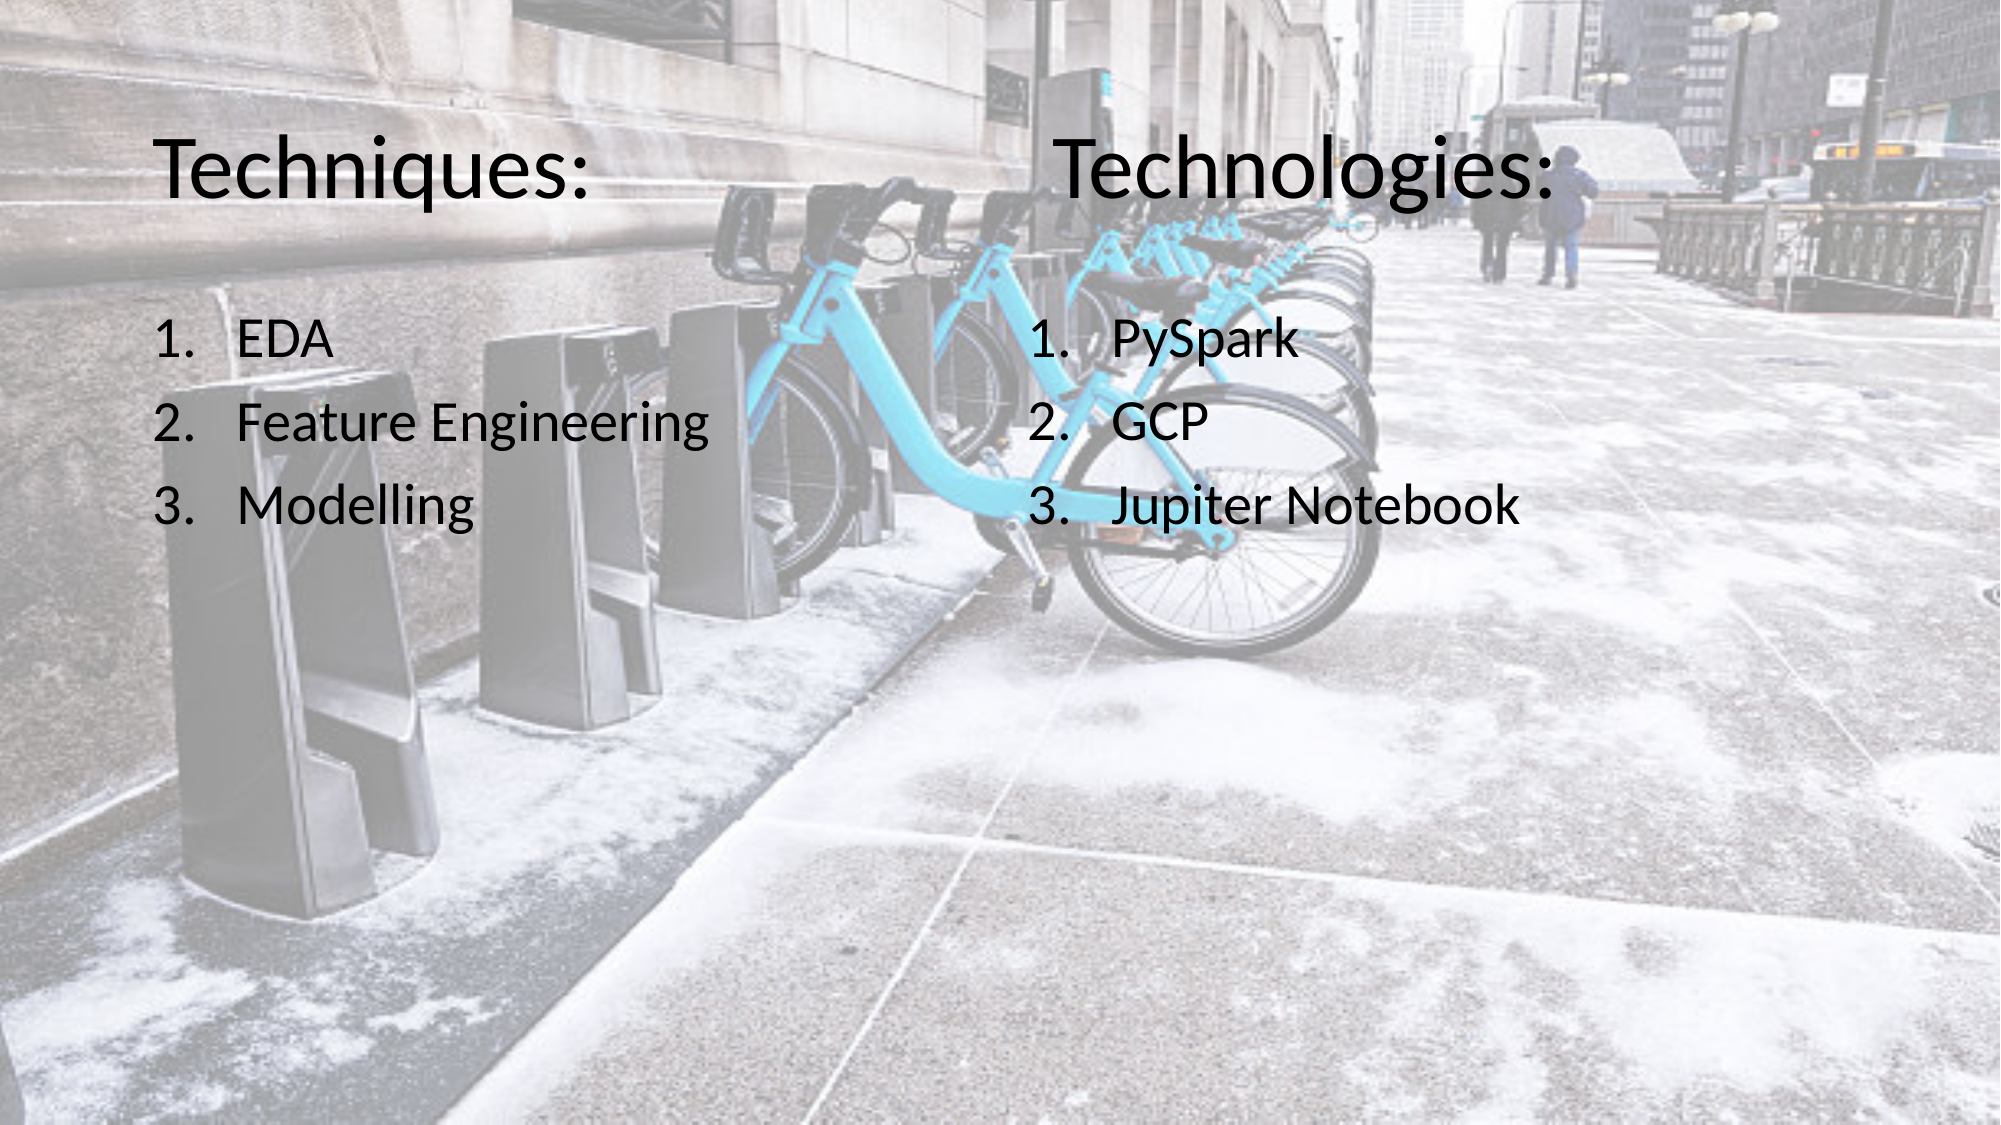

# Techniques:				Technologies:
EDA
Feature Engineering
Modelling

PySpark
GCP
Jupiter Notebook